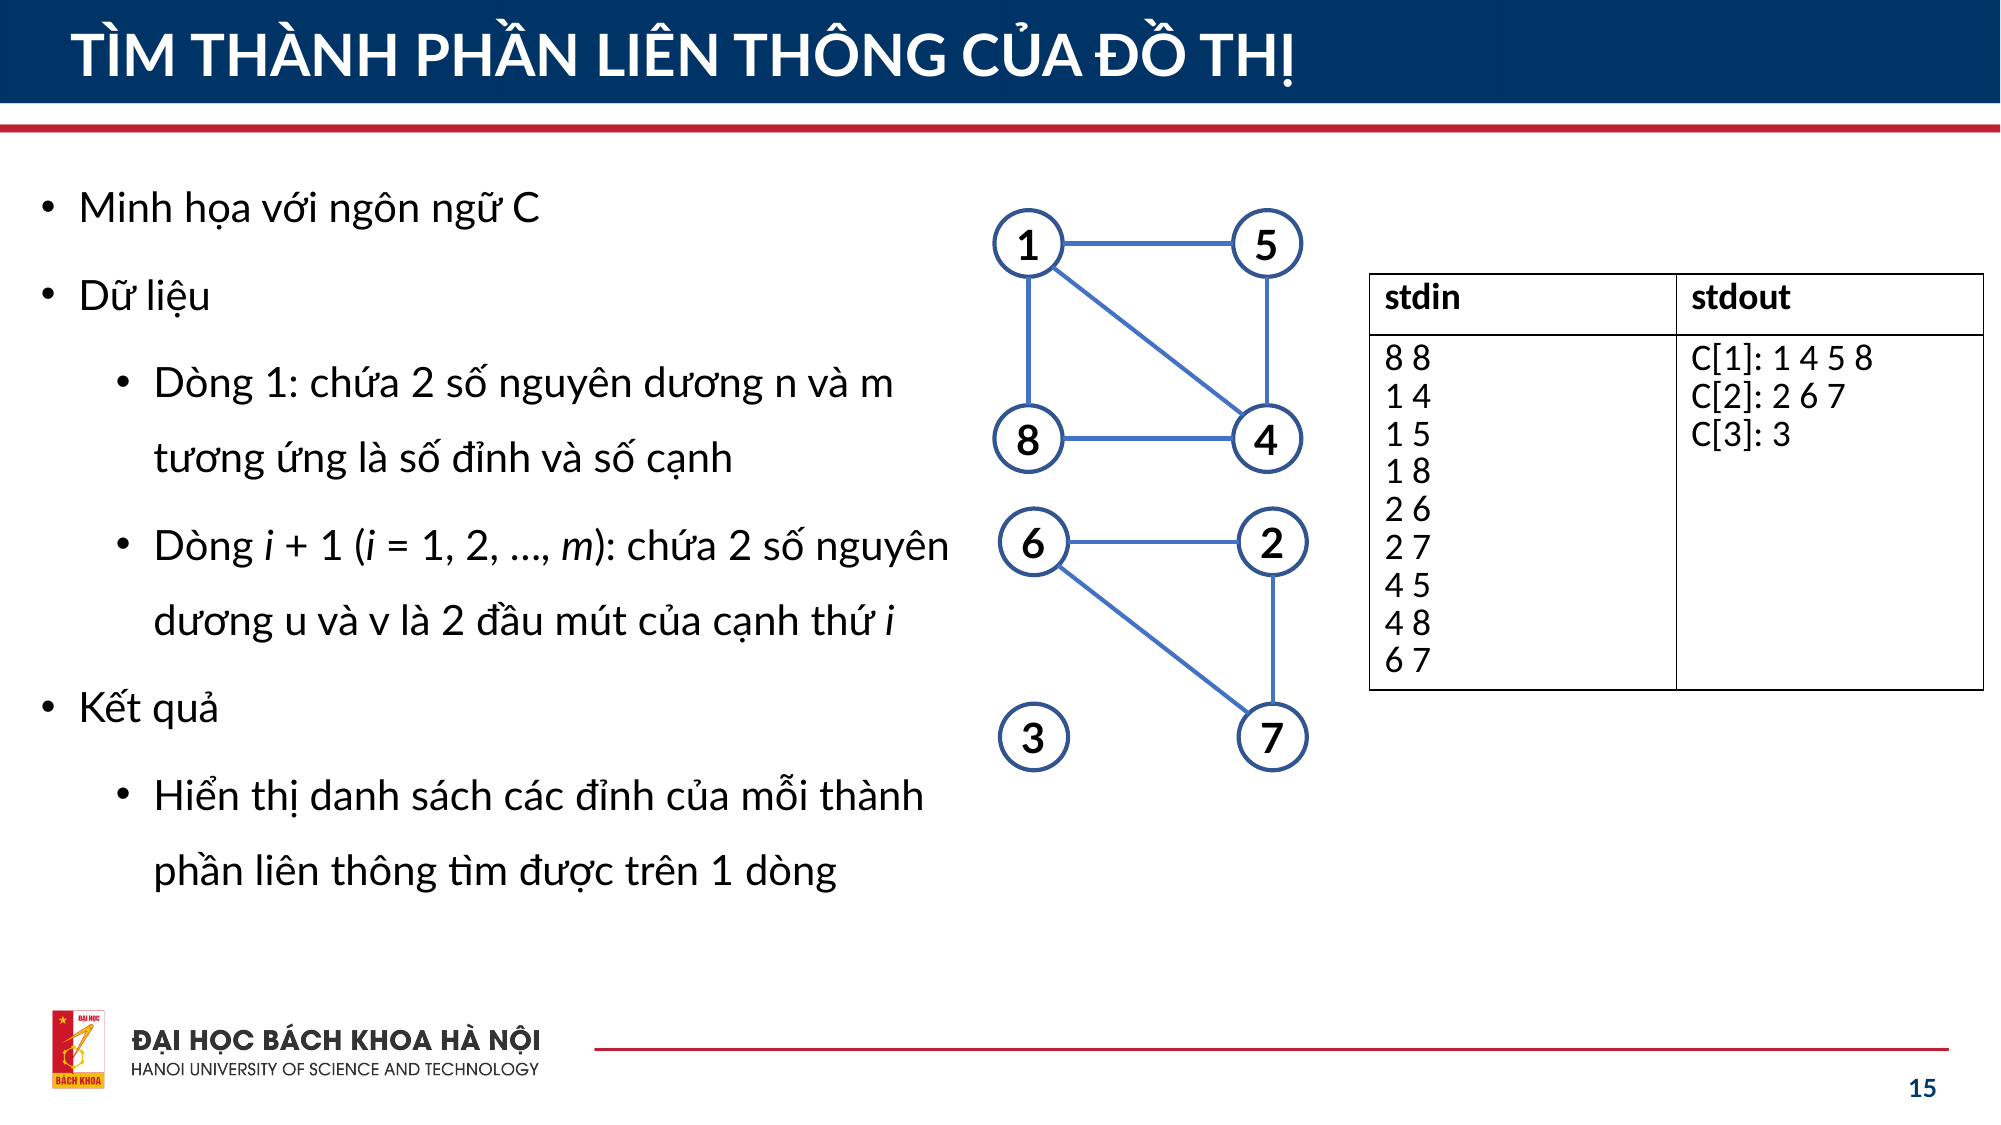

# TÌM THÀNH PHẦN LIÊN THÔNG CỦA ĐỒ THỊ
Minh họa với ngôn ngữ C
Dữ liệu
Dòng 1: chứa 2 số nguyên dương n và m tương ứng là số đỉnh và số cạnh
Dòng i + 1 (i = 1, 2, …, m): chứa 2 số nguyên dương u và v là 2 đầu mút của cạnh thứ i
Kết quả
Hiển thị danh sách các đỉnh của mỗi thành phần liên thông tìm được trên 1 dòng
1
5
| stdin | stdout |
| --- | --- |
| 8 8 1 4 1 5 1 8 2 6 2 7 4 5 4 8 6 7 | C[1]: 1 4 5 8 C[2]: 2 6 7 C[3]: 3 |
8
4
6
2
3
7
15